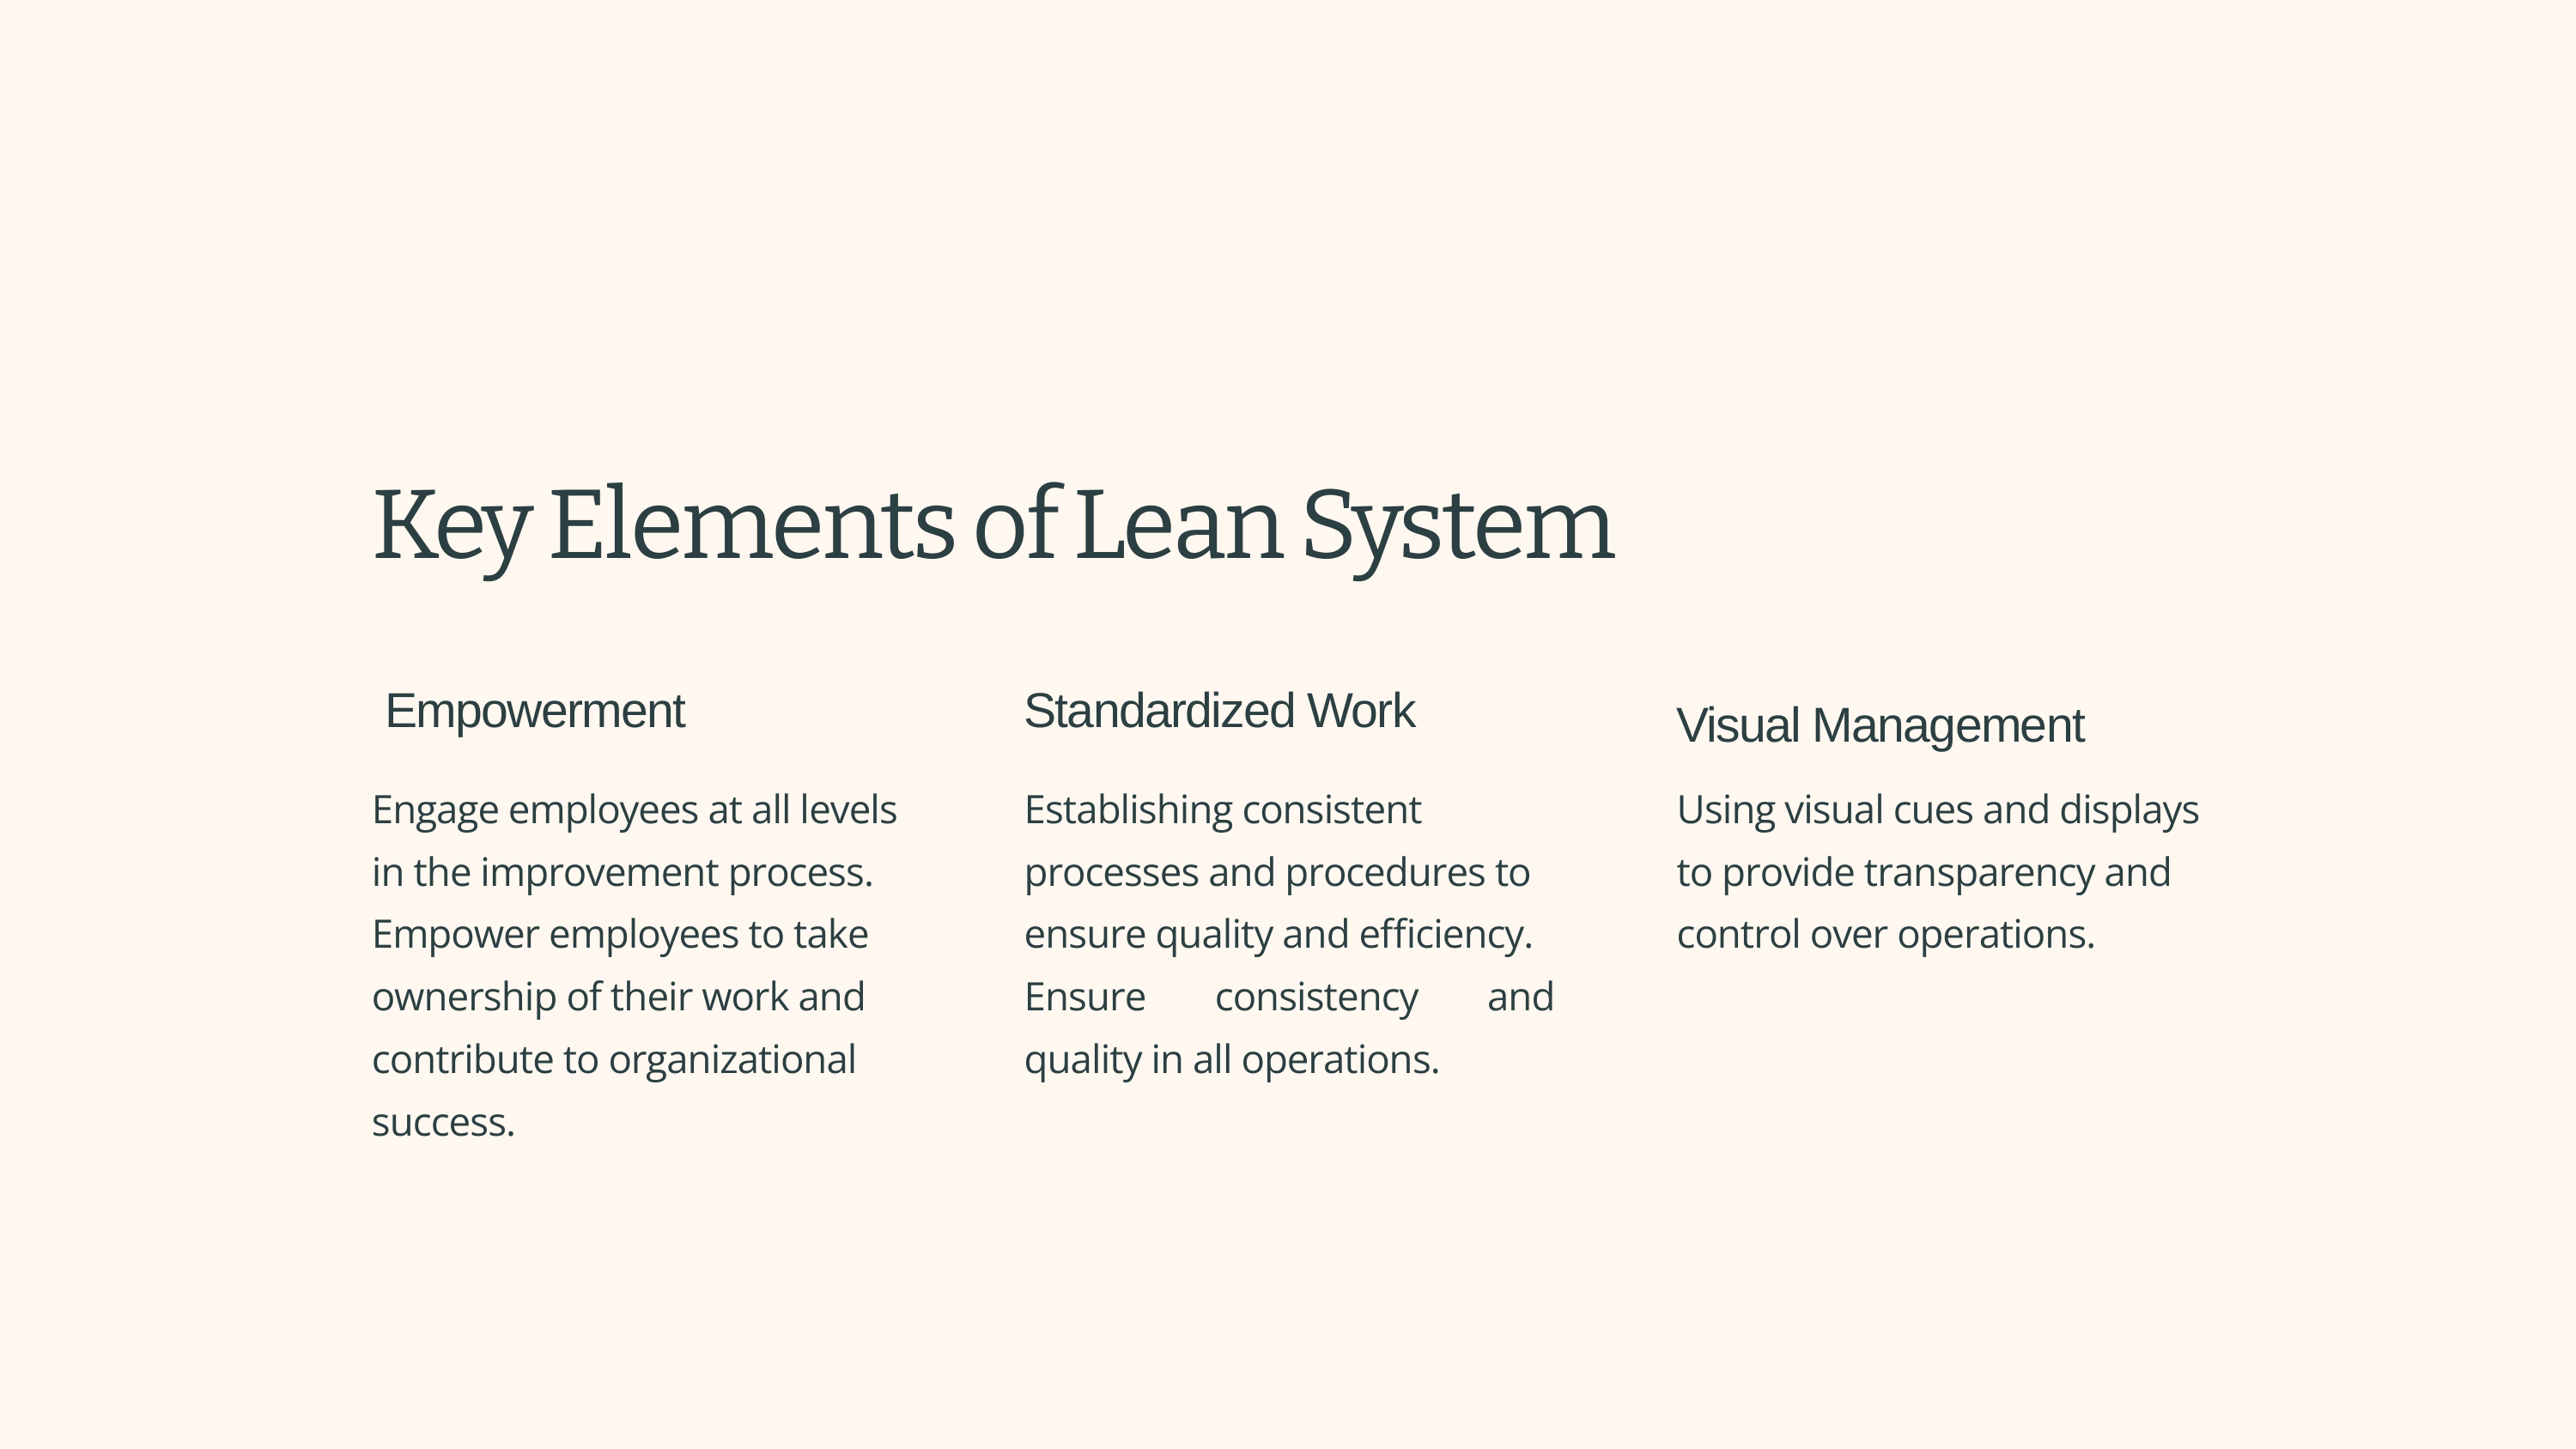

Key Elements of Lean System
 Empowerment
Standardized Work
Visual Management
Engage employees at all levels in the improvement process.
Empower employees to take ownership of their work and contribute to organizational success.

Establishing consistent processes and procedures to ensure quality and efficiency.
Ensure consistency and quality in all operations.

Using visual cues and displays to provide transparency and control over operations.